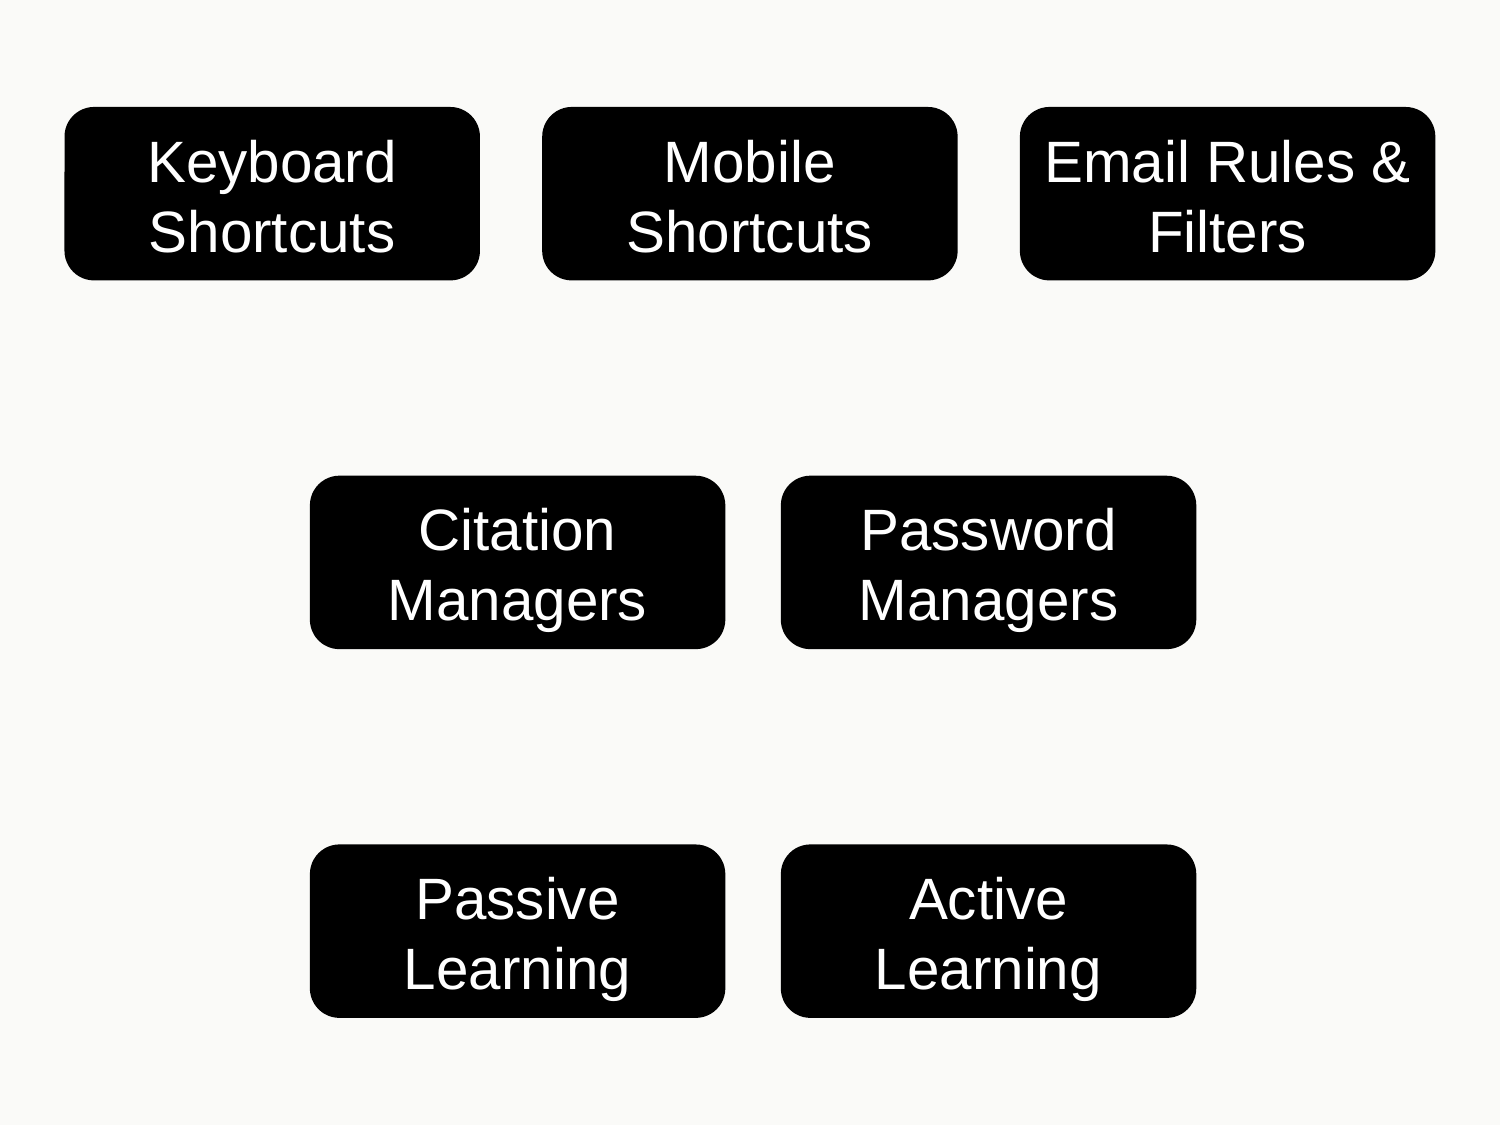

Keyboard Shortcuts

Mobile Shortcuts

Email Rules & Filters

Citation Managers

Password Managers

Passive Learning

Active Learning